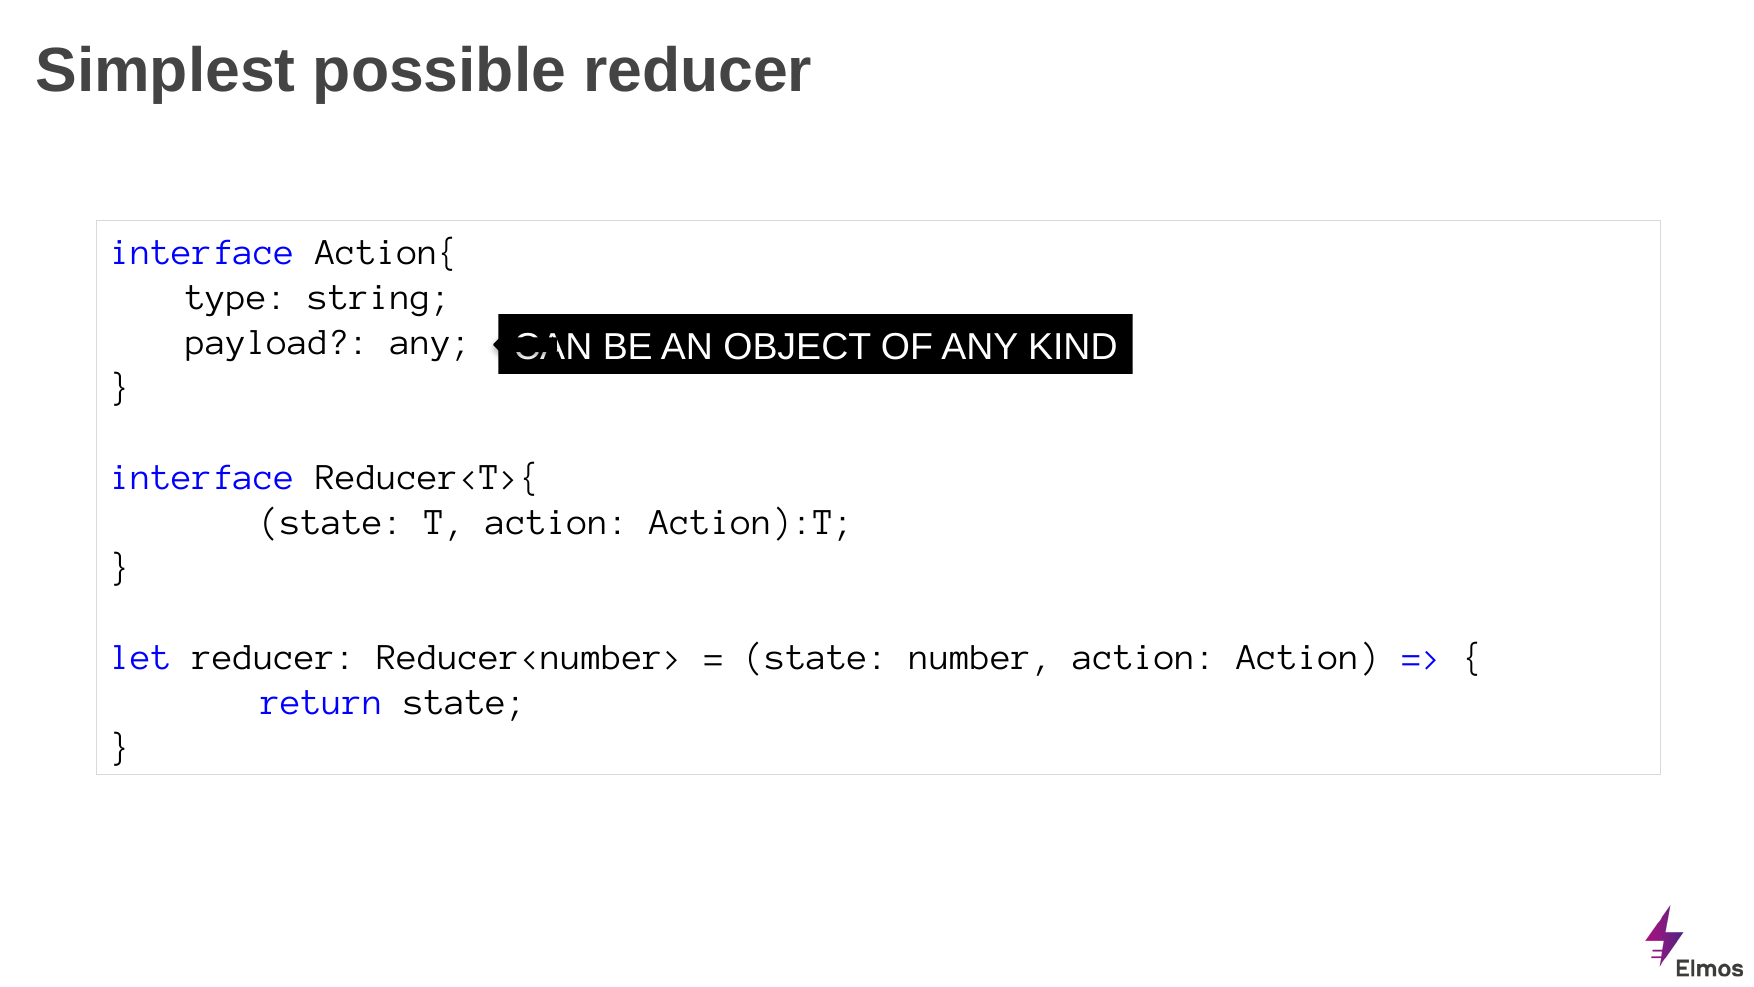

# Simplest possible reducer
interface Action{
type: string;
payload?: any;
}
interface Reducer<T>{
	(state: T, action: Action):T;
}
let reducer: Reducer<number> = (state: number, action: Action) => {
	return state;
}
Can be an object of any kind